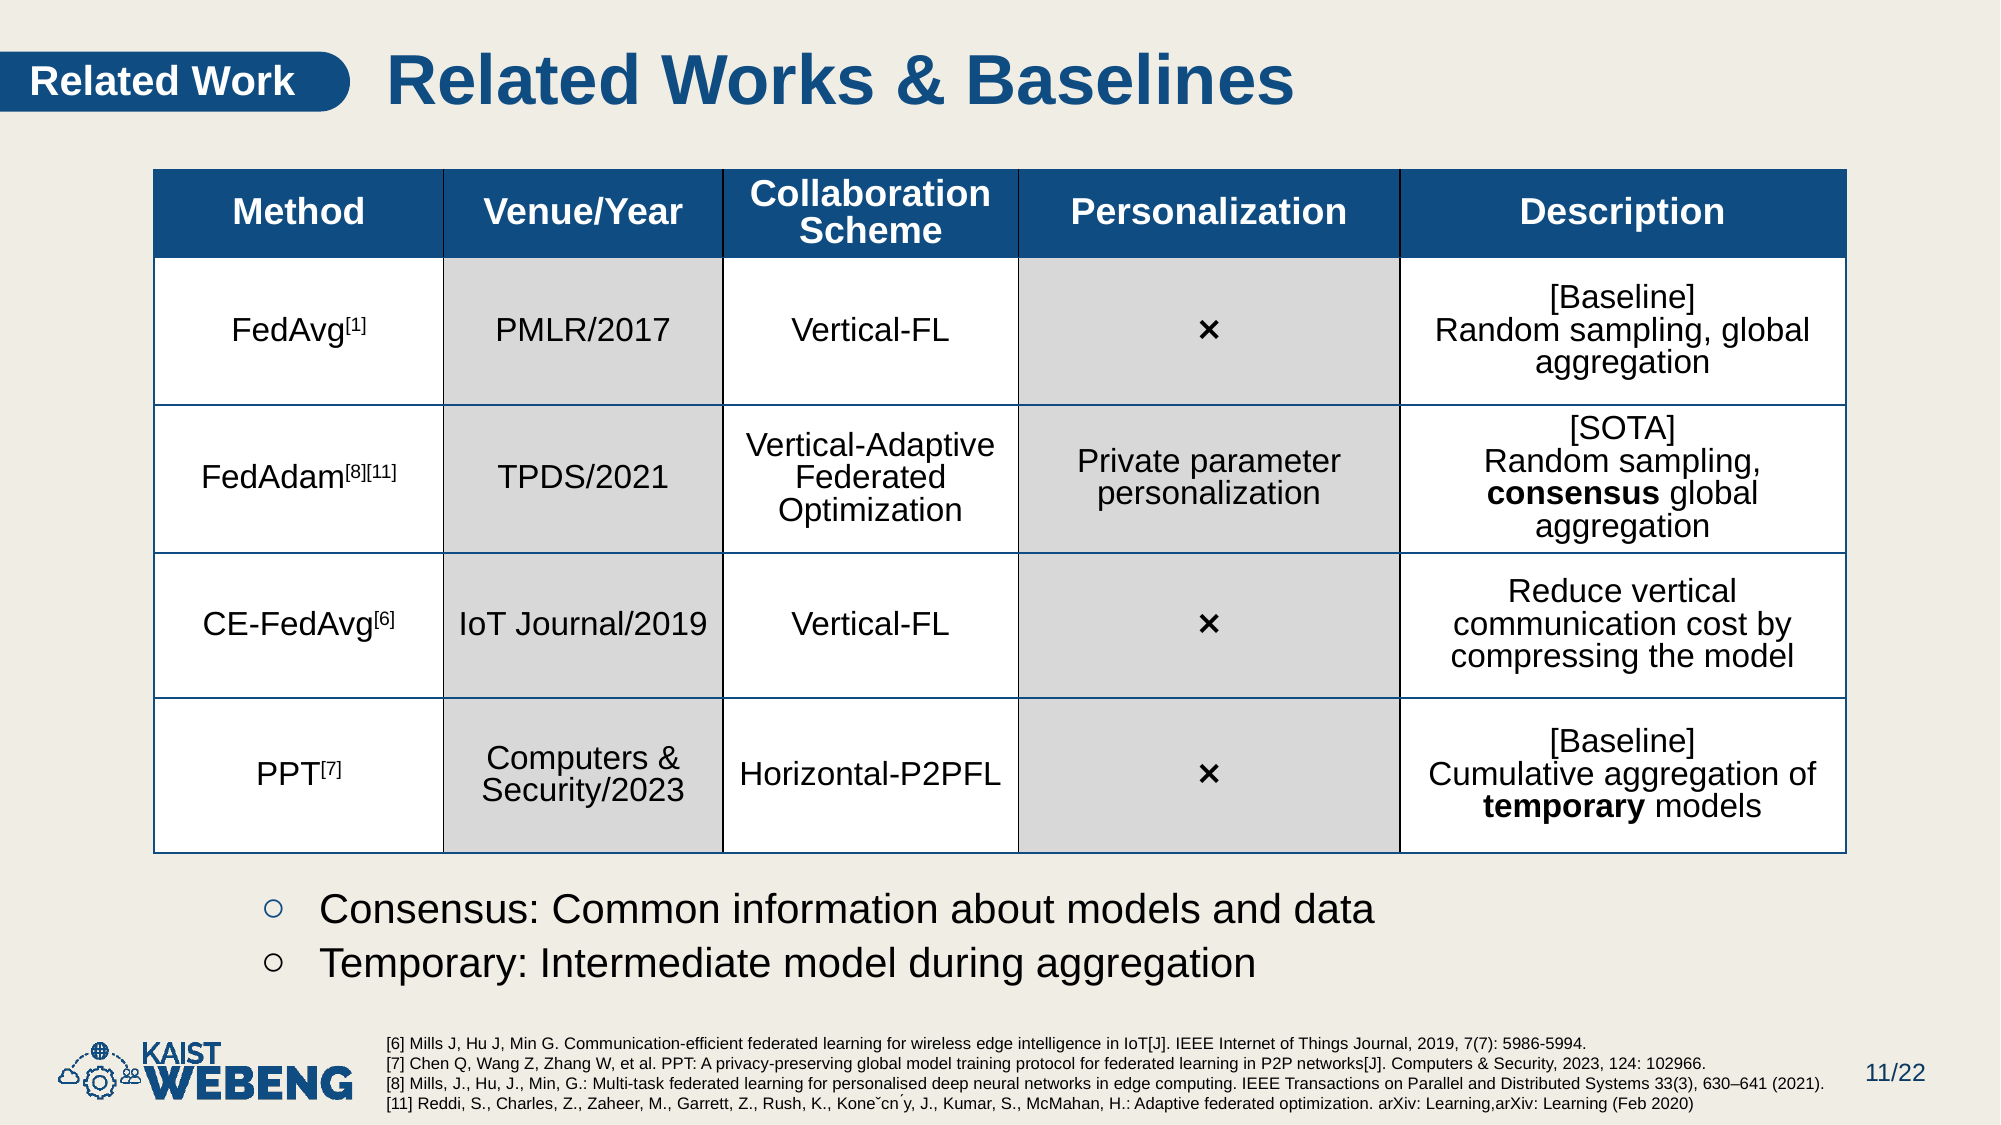

# Related Works & Baselines
Related Work
| Method | Venue/Year | Collaboration Scheme | Personalization | Description |
| --- | --- | --- | --- | --- |
| FedAvg[1] | PMLR/2017 | Vertical-FL | ❌ | [Baseline] Random sampling, global aggregation |
| FedAdam[8][11] | TPDS/2021 | Vertical-Adaptive Federated Optimization | Private parameter personalization | [SOTA] Random sampling, consensus global aggregation |
| CE-FedAvg[6] | IoT Journal/2019 | Vertical-FL | ❌ | Reduce vertical communication cost by compressing the model |
| PPT[7] | Computers & Security/2023 | Horizontal-P2PFL | ❌ | [Baseline] Cumulative aggregation of temporary models |
Consensus: Common information about models and data
Temporary: Intermediate model during aggregation
11/22
[6] Mills J, Hu J, Min G. Communication-efficient federated learning for wireless edge intelligence in IoT[J]. IEEE Internet of Things Journal, 2019, 7(7): 5986-5994.
[7] Chen Q, Wang Z, Zhang W, et al. PPT: A privacy-preserving global model training protocol for federated learning in P2P networks[J]. Computers & Security, 2023, 124: 102966.
[8] Mills, J., Hu, J., Min, G.: Multi-task federated learning for personalised deep neural networks in edge computing. IEEE Transactions on Parallel and Distributed Systems 33(3), 630–641 (2021).
[11] Reddi, S., Charles, Z., Zaheer, M., Garrett, Z., Rush, K., Koneˇcn ́y, J., Kumar, S., McMahan, H.: Adaptive federated optimization. arXiv: Learning,arXiv: Learning (Feb 2020)